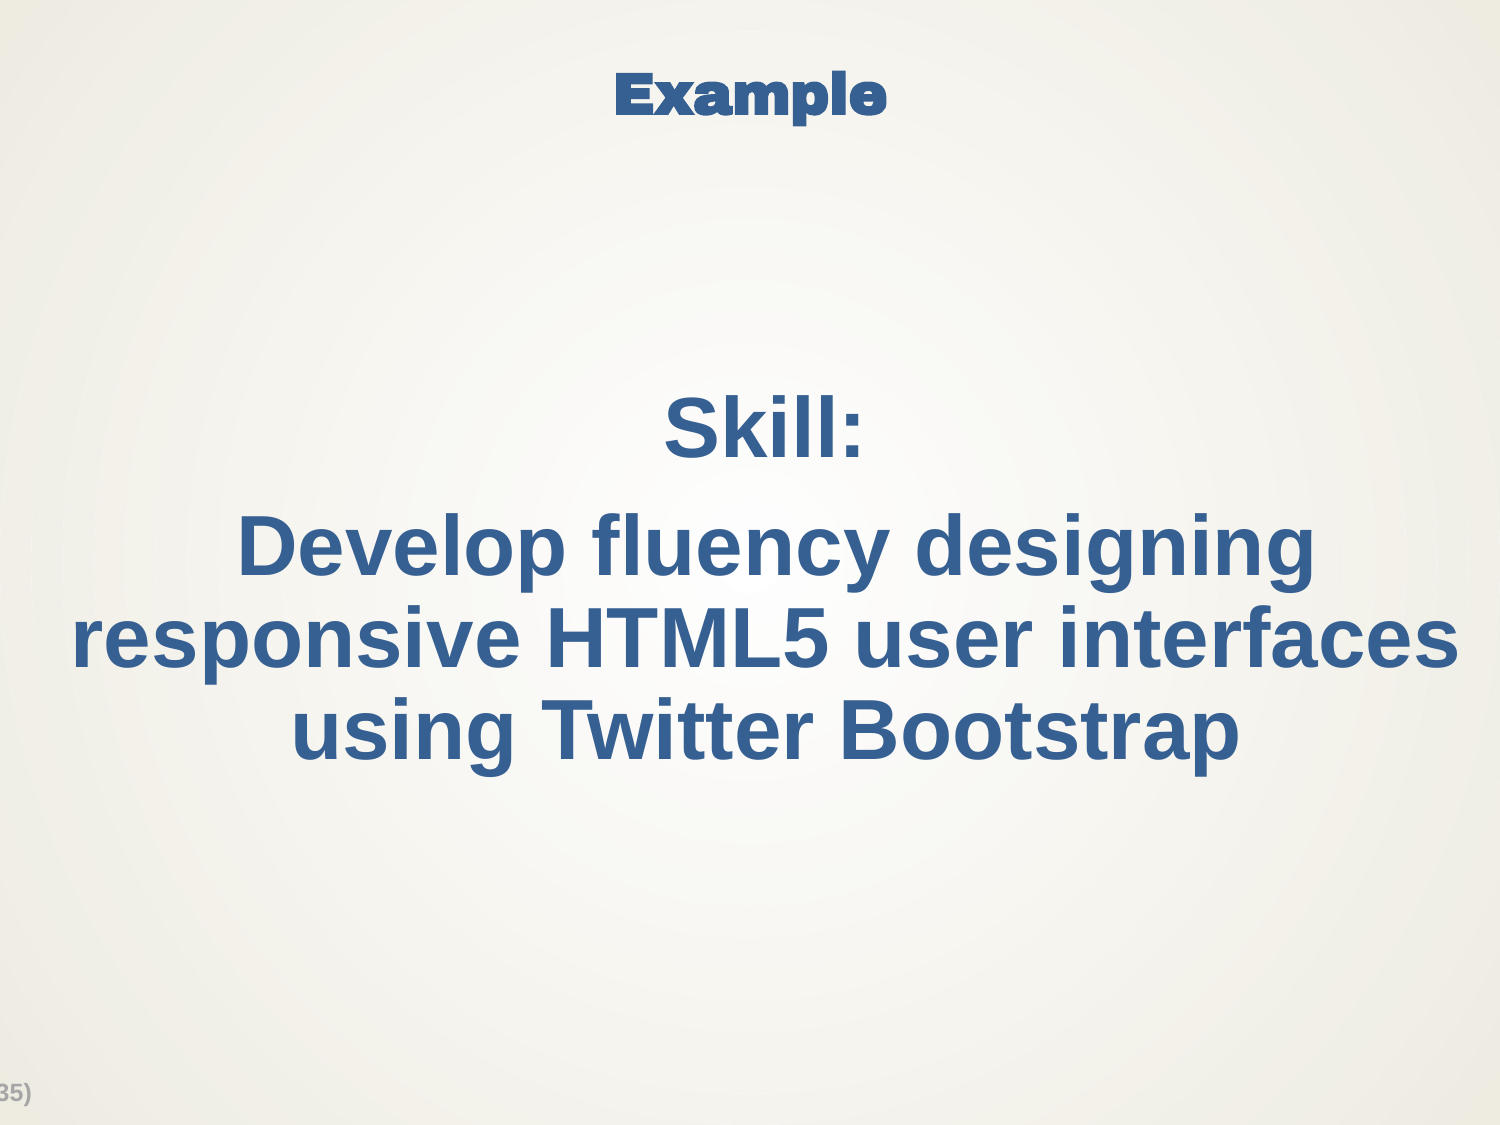

# Example
Skill:
Develop fluency designing responsive HTML5 user interfaces using Twitter Bootstrap